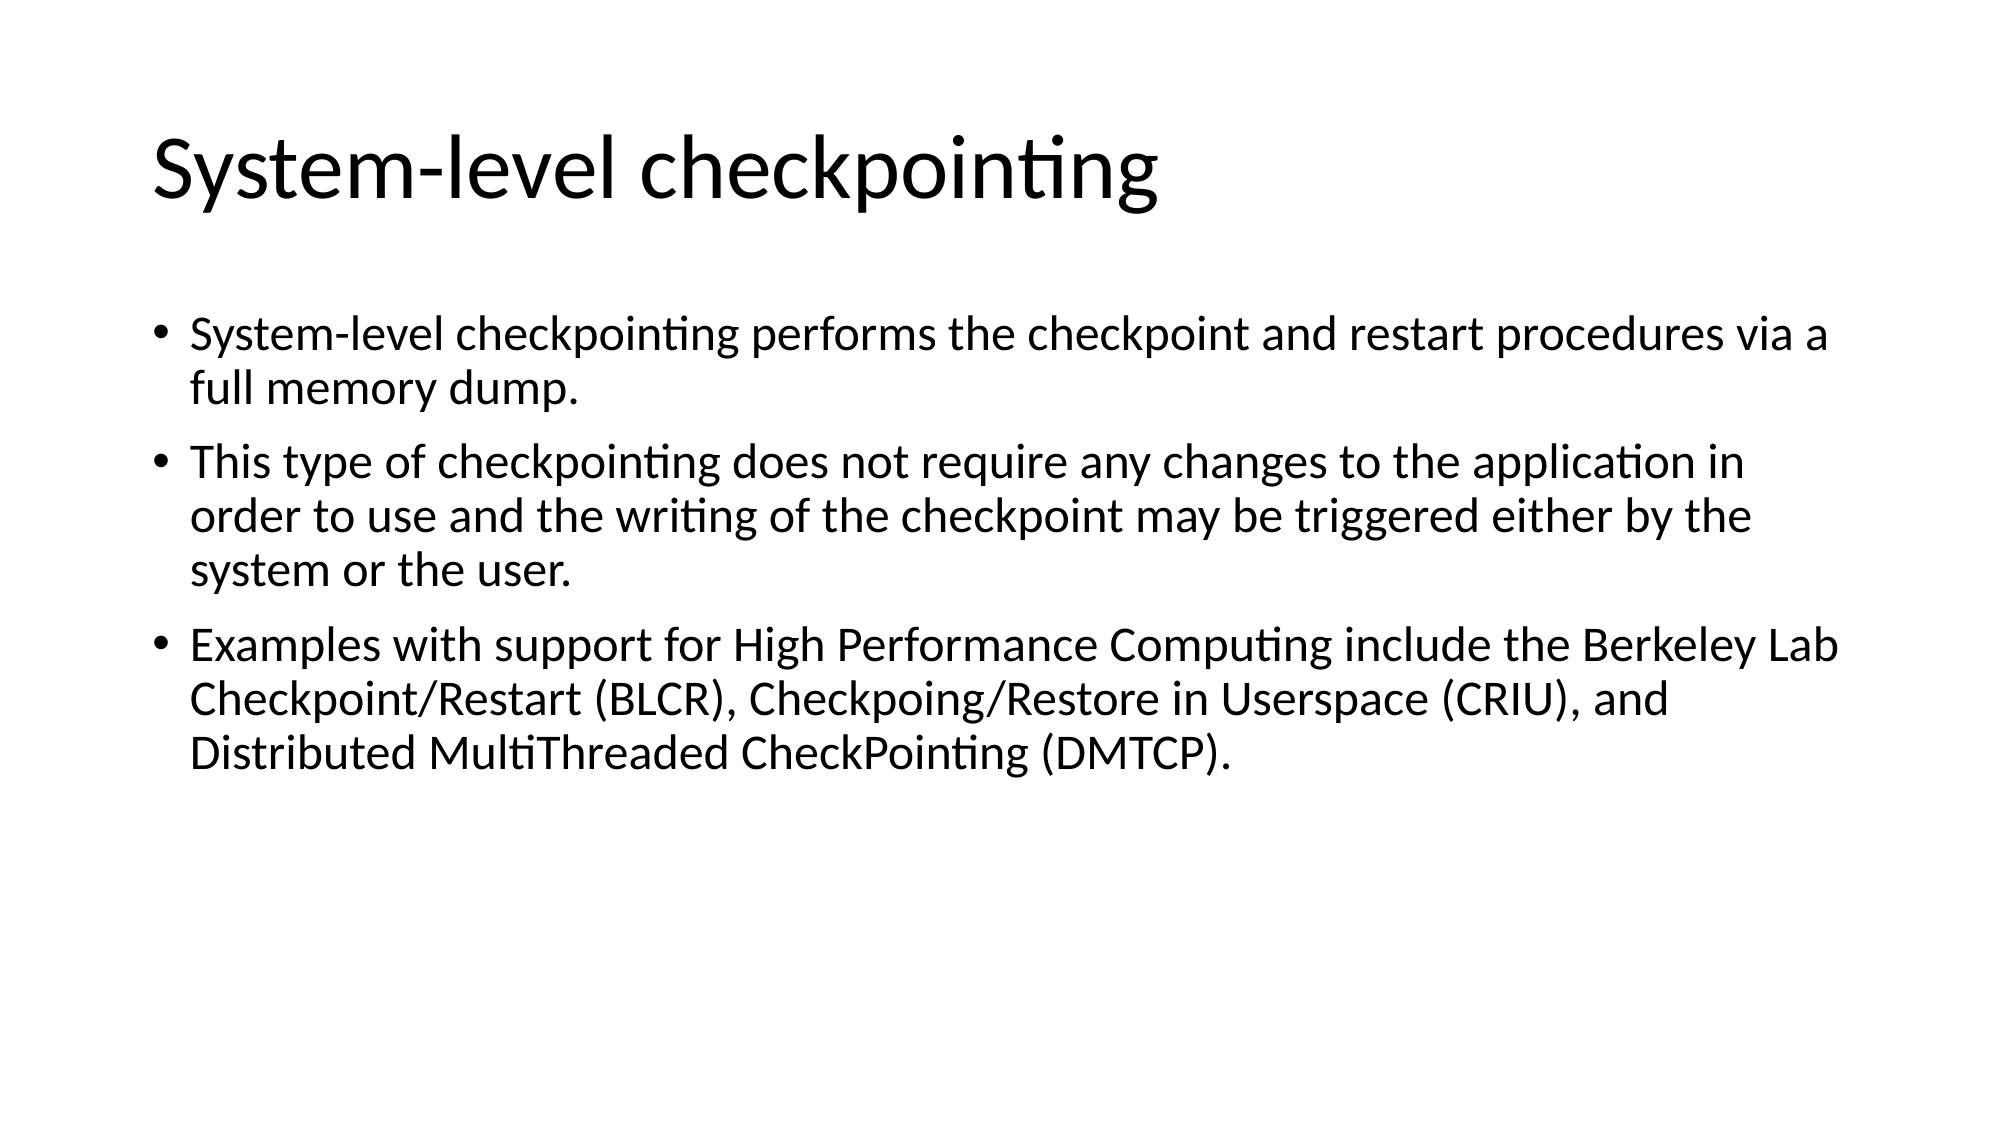

# System-level checkpointing
System-level checkpointing performs the checkpoint and restart procedures via a full memory dump.
This type of checkpointing does not require any changes to the application in order to use and the writing of the checkpoint may be triggered either by the system or the user.
Examples with support for High Performance Computing include the Berkeley Lab Checkpoint/Restart (BLCR), Checkpoing/Restore in Userspace (CRIU), and Distributed MultiThreaded CheckPointing (DMTCP).